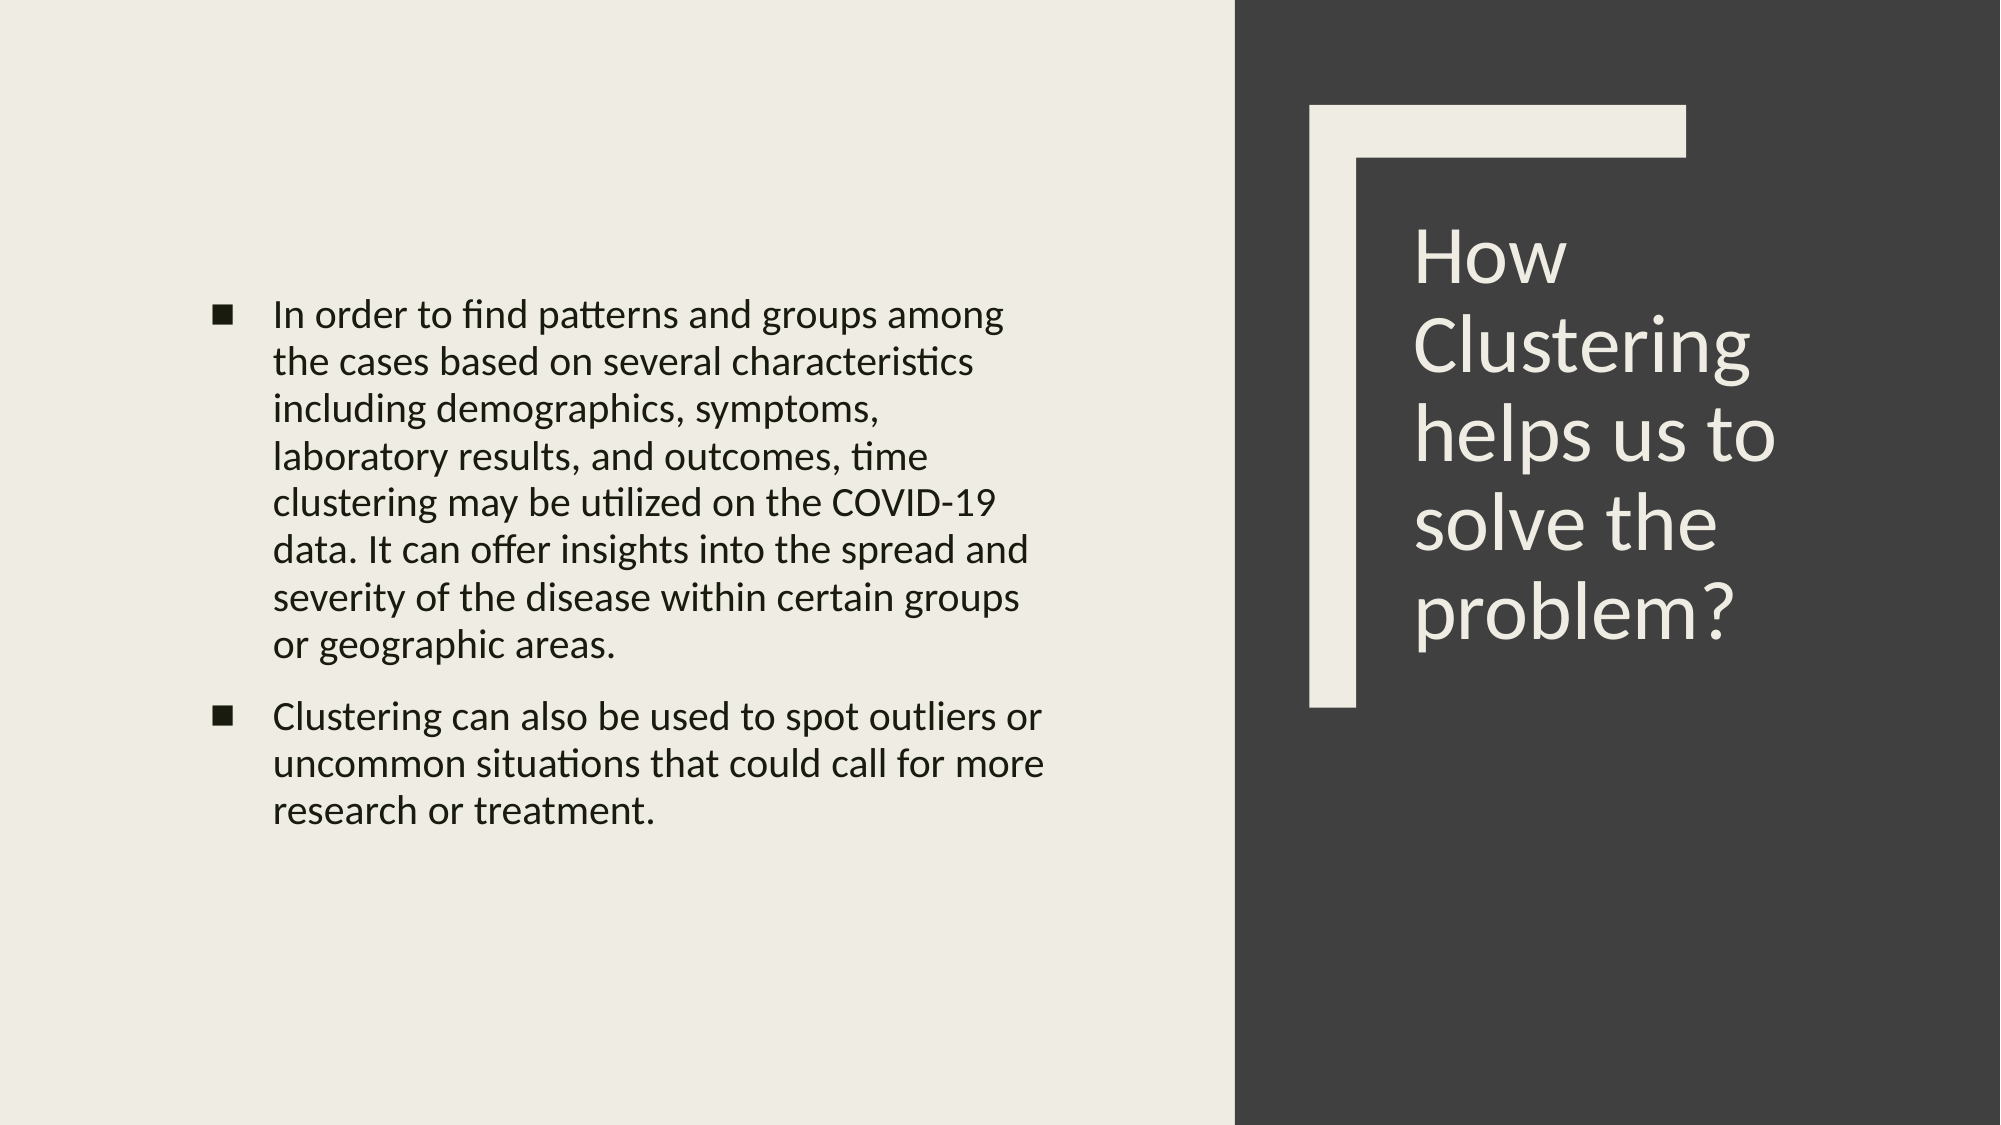

In order to find patterns and groups among the cases based on several characteristics including demographics, symptoms, laboratory results, and outcomes, time clustering may be utilized on the COVID-19 data. It can offer insights into the spread and severity of the disease within certain groups or geographic areas.
Clustering can also be used to spot outliers or uncommon situations that could call for more research or treatment.
# How Clustering helps us to solve the problem?